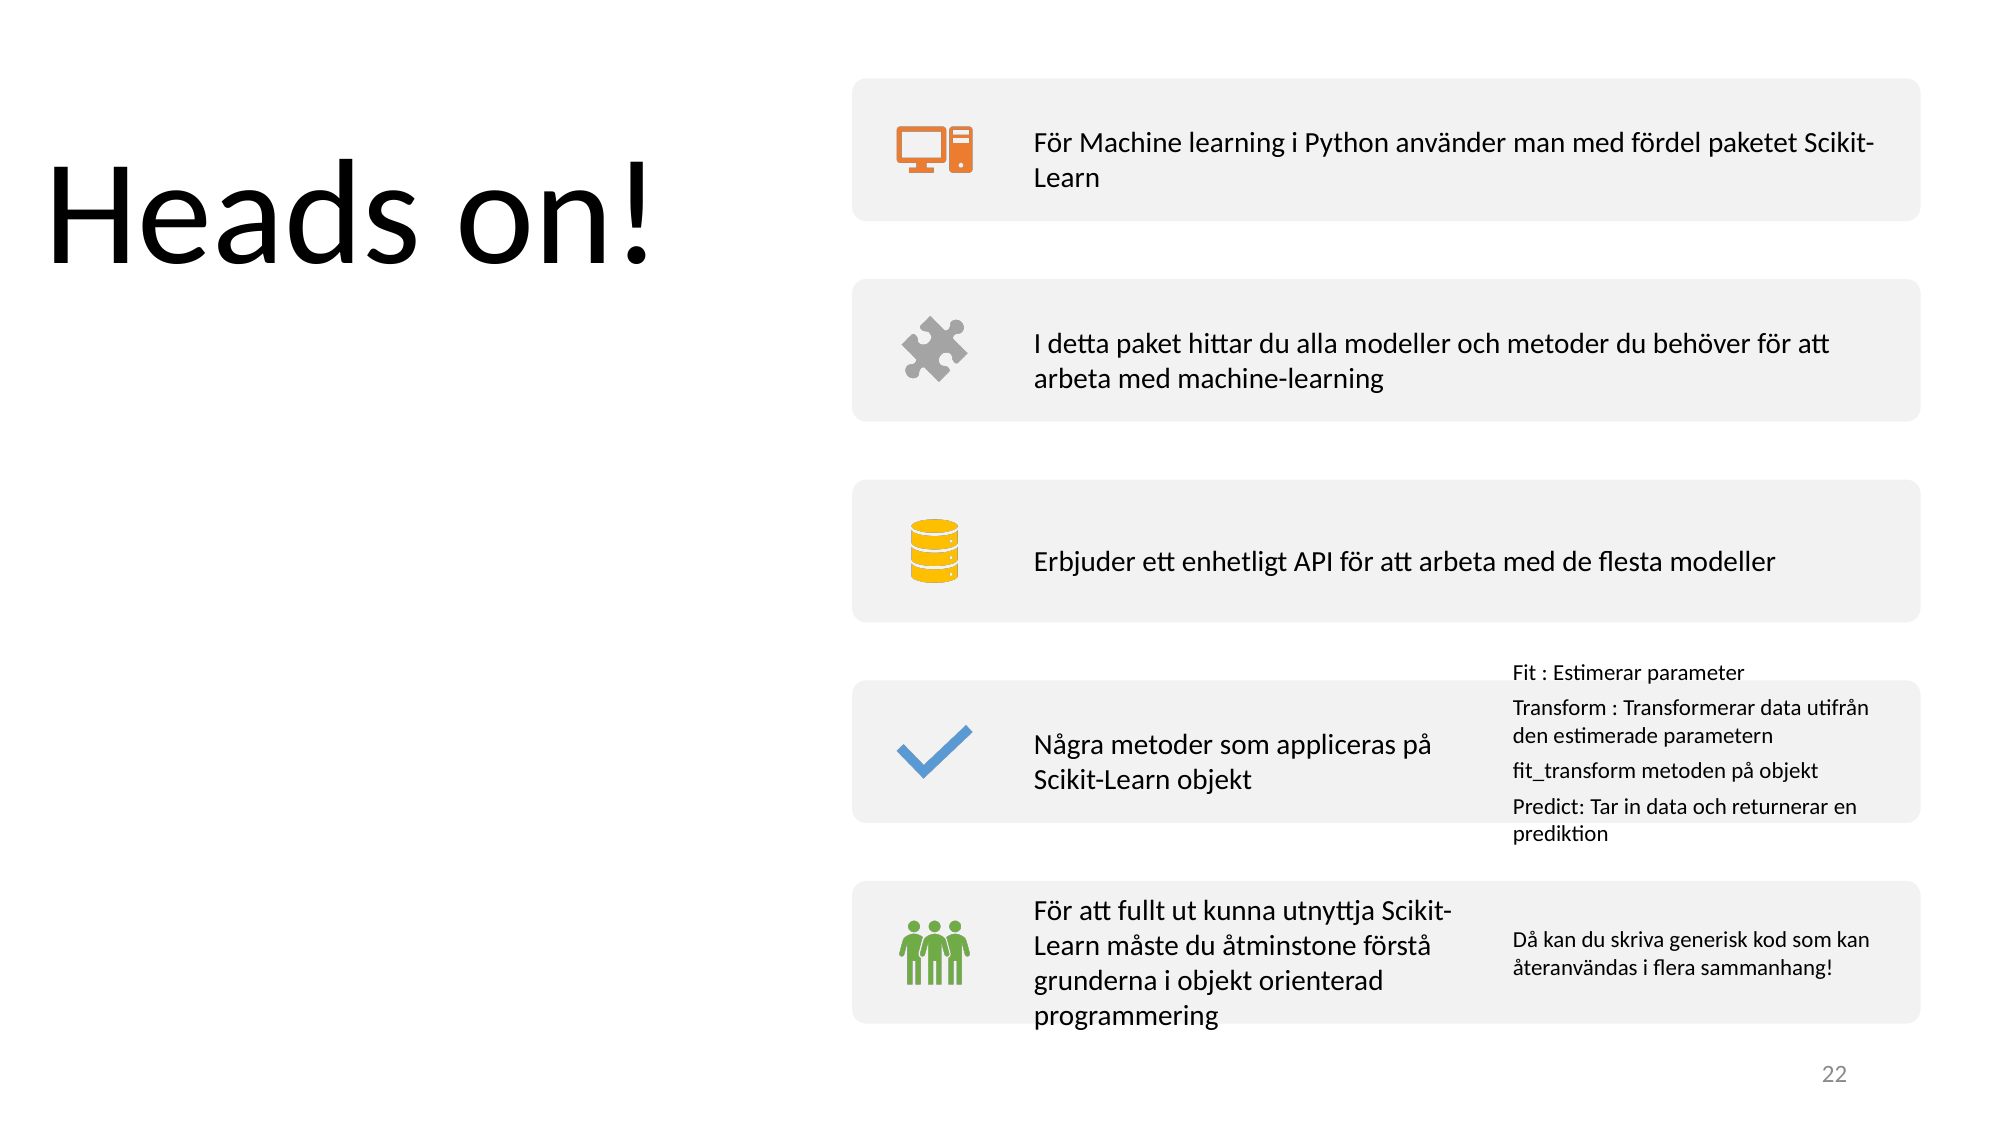

För Machine learning i Python använder man med fördel paketet Scikit-Learn
I detta paket hittar du alla modeller och metoder du behöver för att arbeta med machine-learning
Erbjuder ett enhetligt API för att arbeta med de flesta modeller
Några metoder som appliceras på Scikit-Learn objekt
Fit : Estimerar parameter
Transform : Transformerar data utifrån den estimerade parametern
fit_transform metoden på objekt
Predict: Tar in data och returnerar en prediktion
För att fullt ut kunna utnyttja Scikit-Learn måste du åtminstone förstå grunderna i objekt orienterad programmering
Då kan du skriva generisk kod som kan återanvändas i flera sammanhang!
Heads on!
# Data Science
22